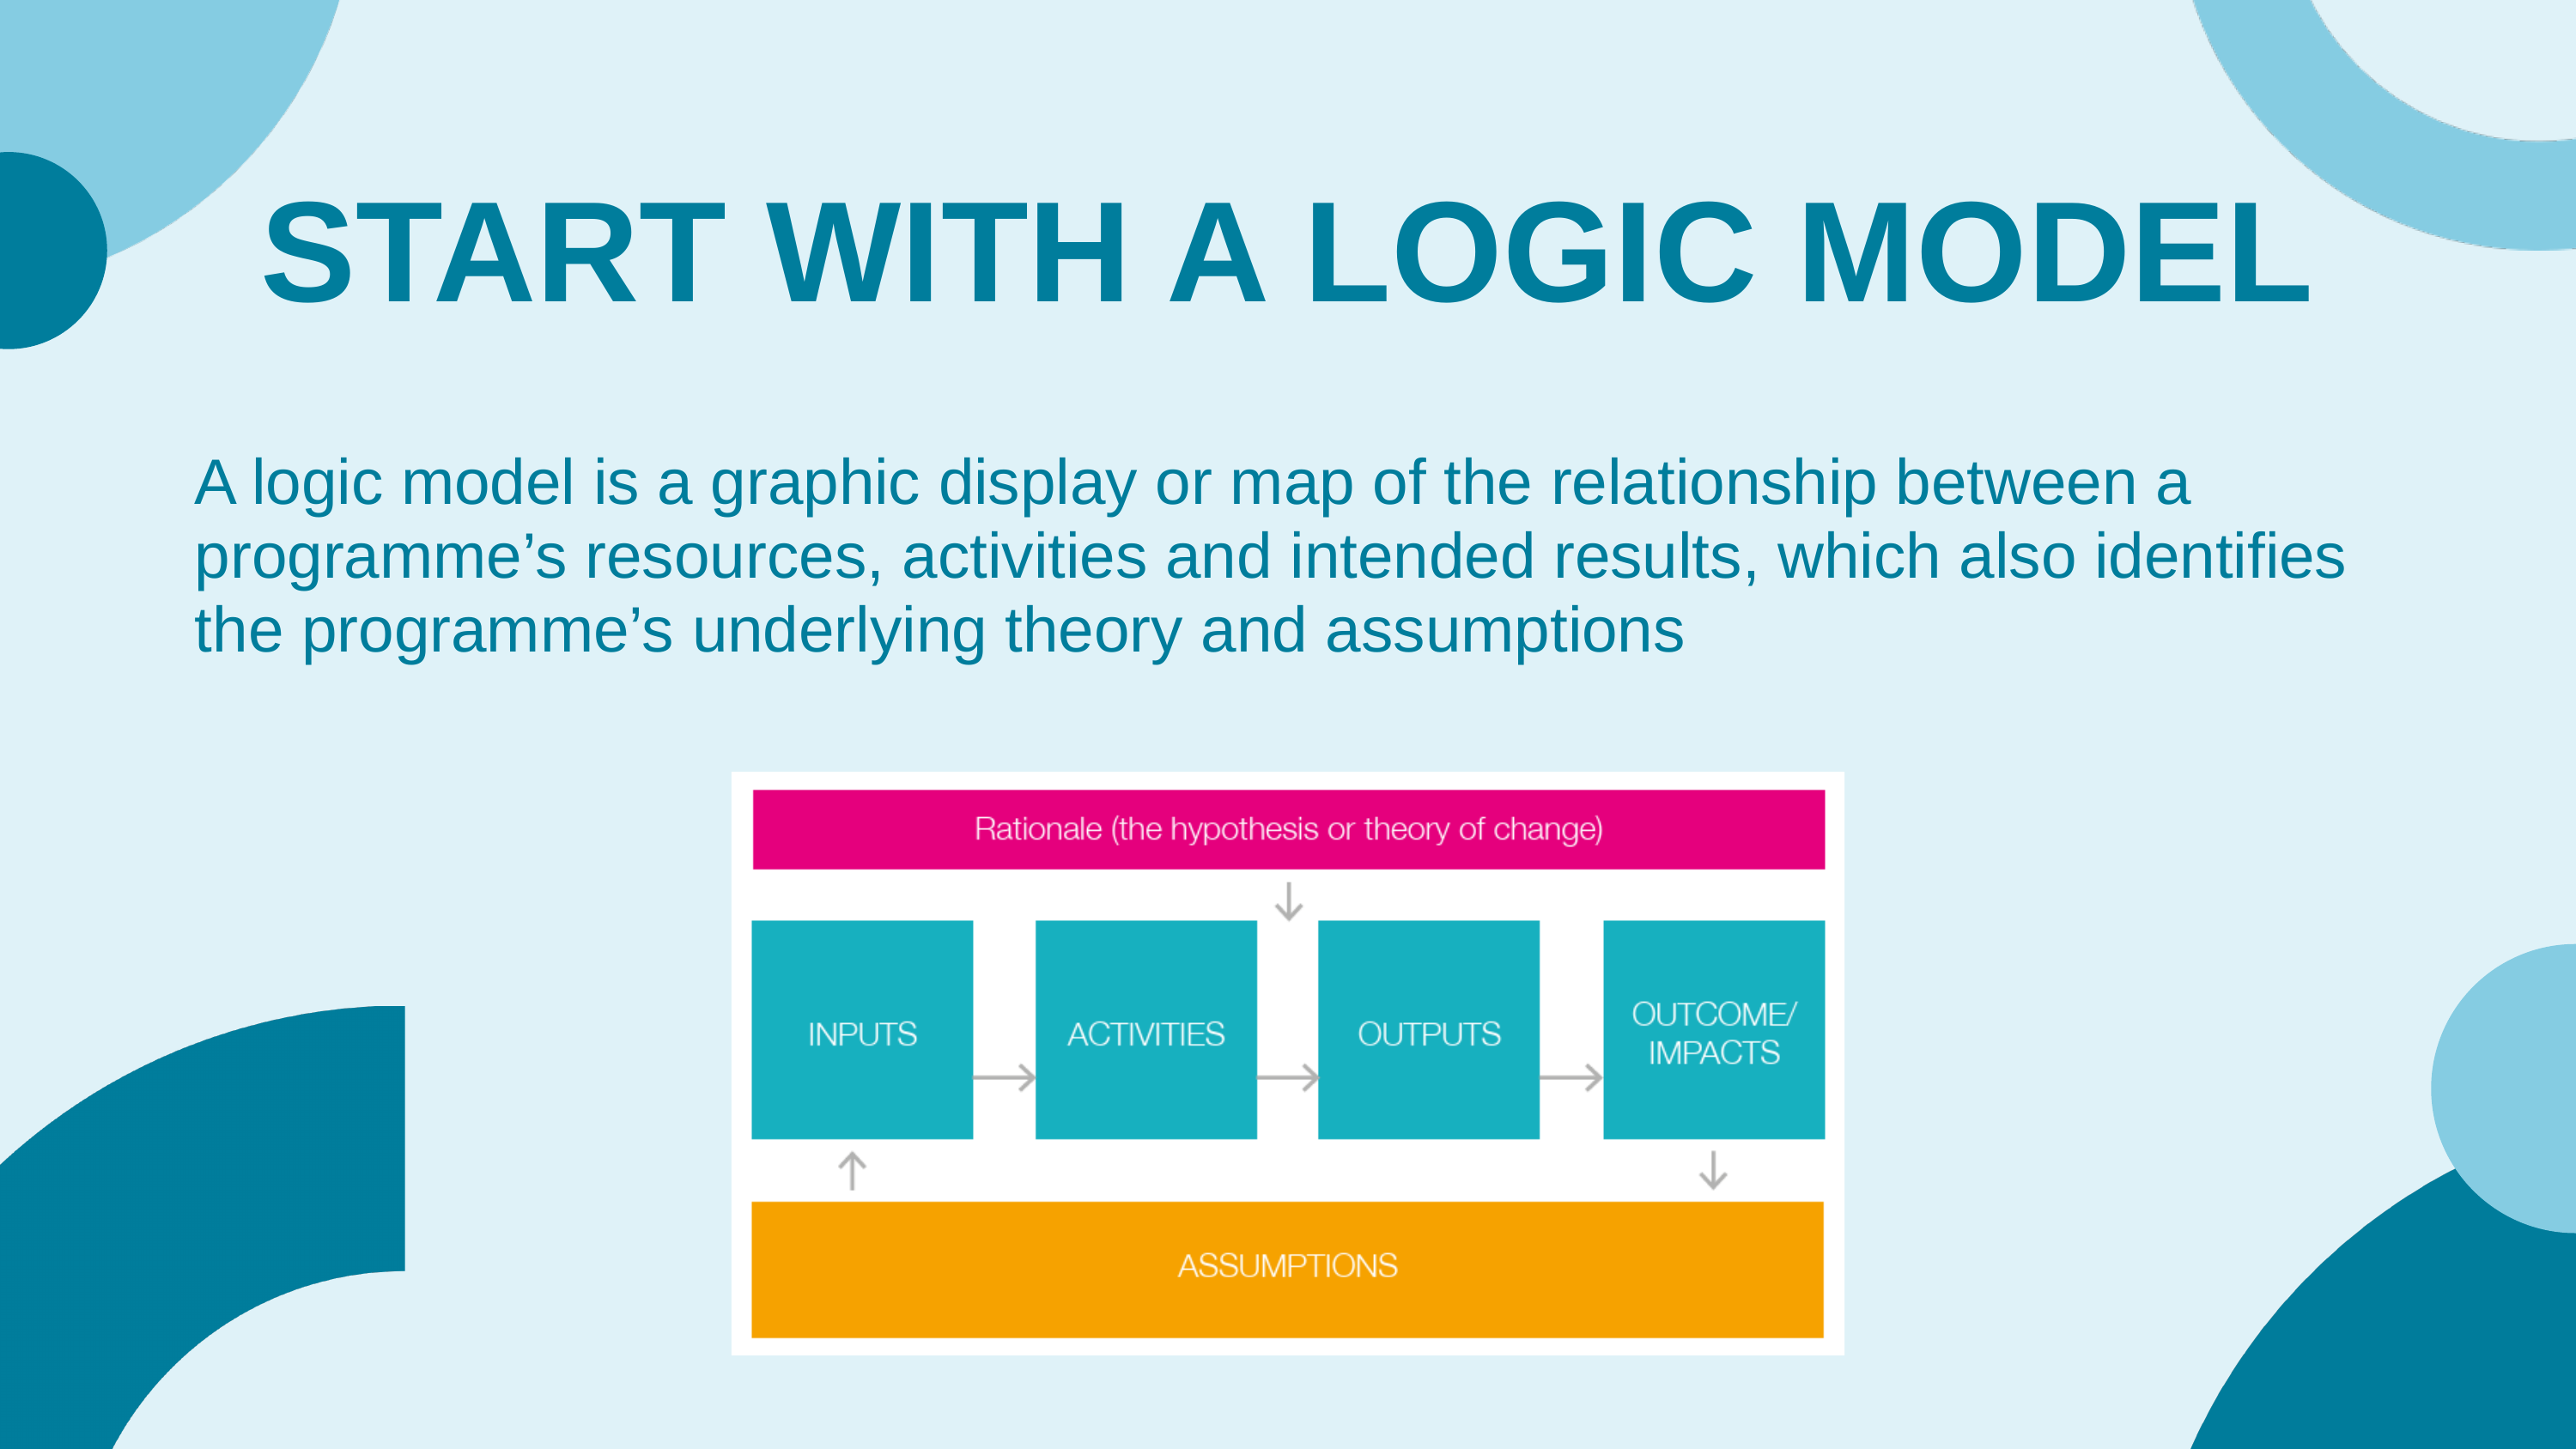

START WITH A LOGIC MODEL
A logic model is a graphic display or map of the relationship between a programme’s resources, activities and intended results, which also identifies the programme’s underlying theory and assumptions